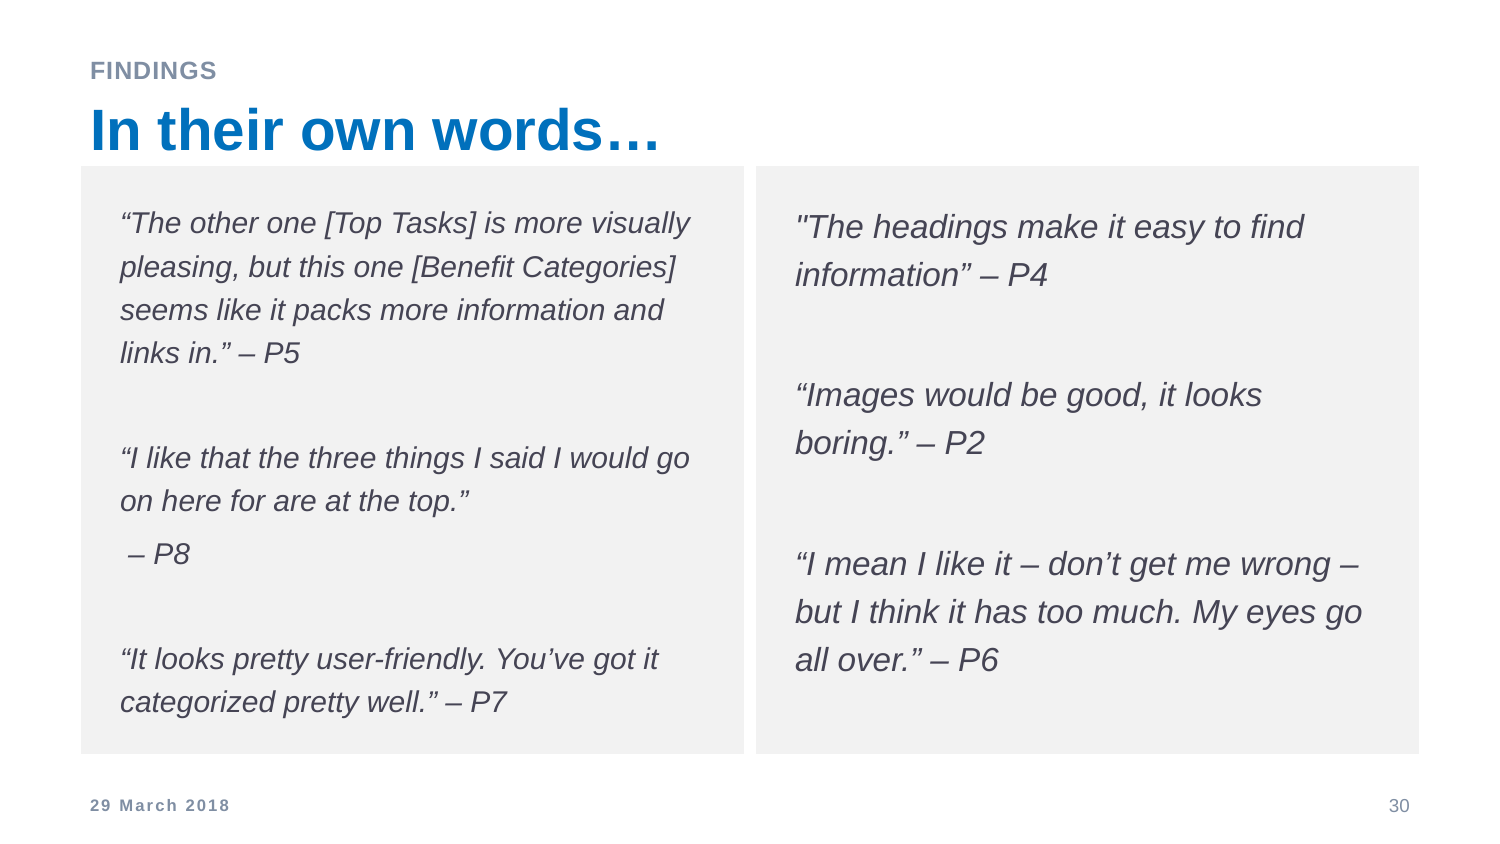

Findings
# In their own words…
“The other one [Top Tasks] is more visually pleasing, but this one [Benefit Categories] seems like it packs more information and links in.” – P5

“I like that the three things I said I would go on here for are at the top.”
 – P8

“It looks pretty user-friendly. You’ve got it categorized pretty well.” – P7

"The headings make it easy to find information” – P4

“Images would be good, it looks boring.” – P2

“I mean I like it – don’t get me wrong – but I think it has too much. My eyes go all over.” – P6

29 March 2018

30